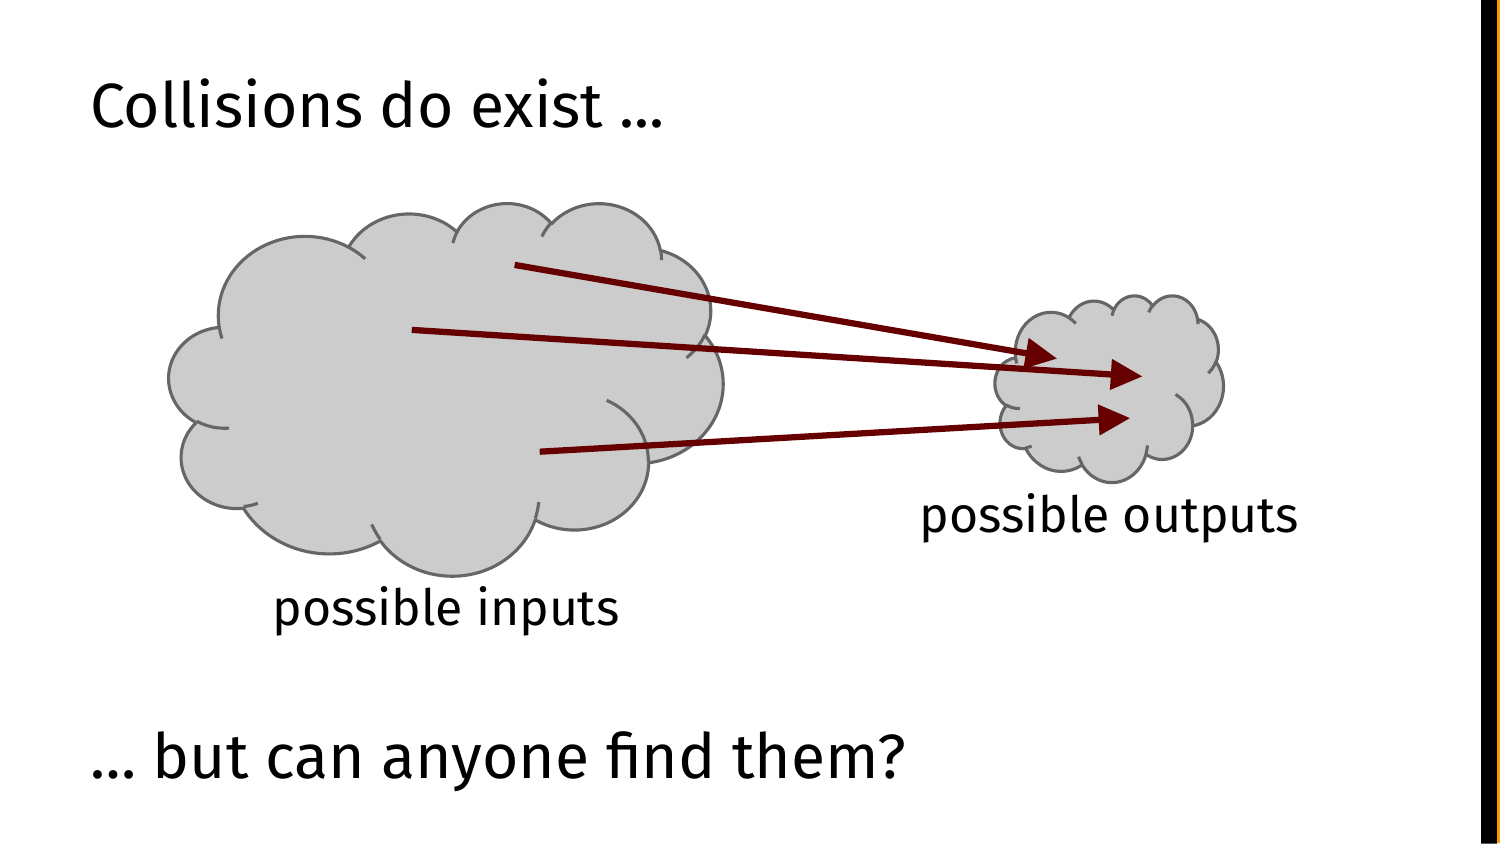

Collisions do exist ...

possible outputs
possible inputs
… but can anyone find them?